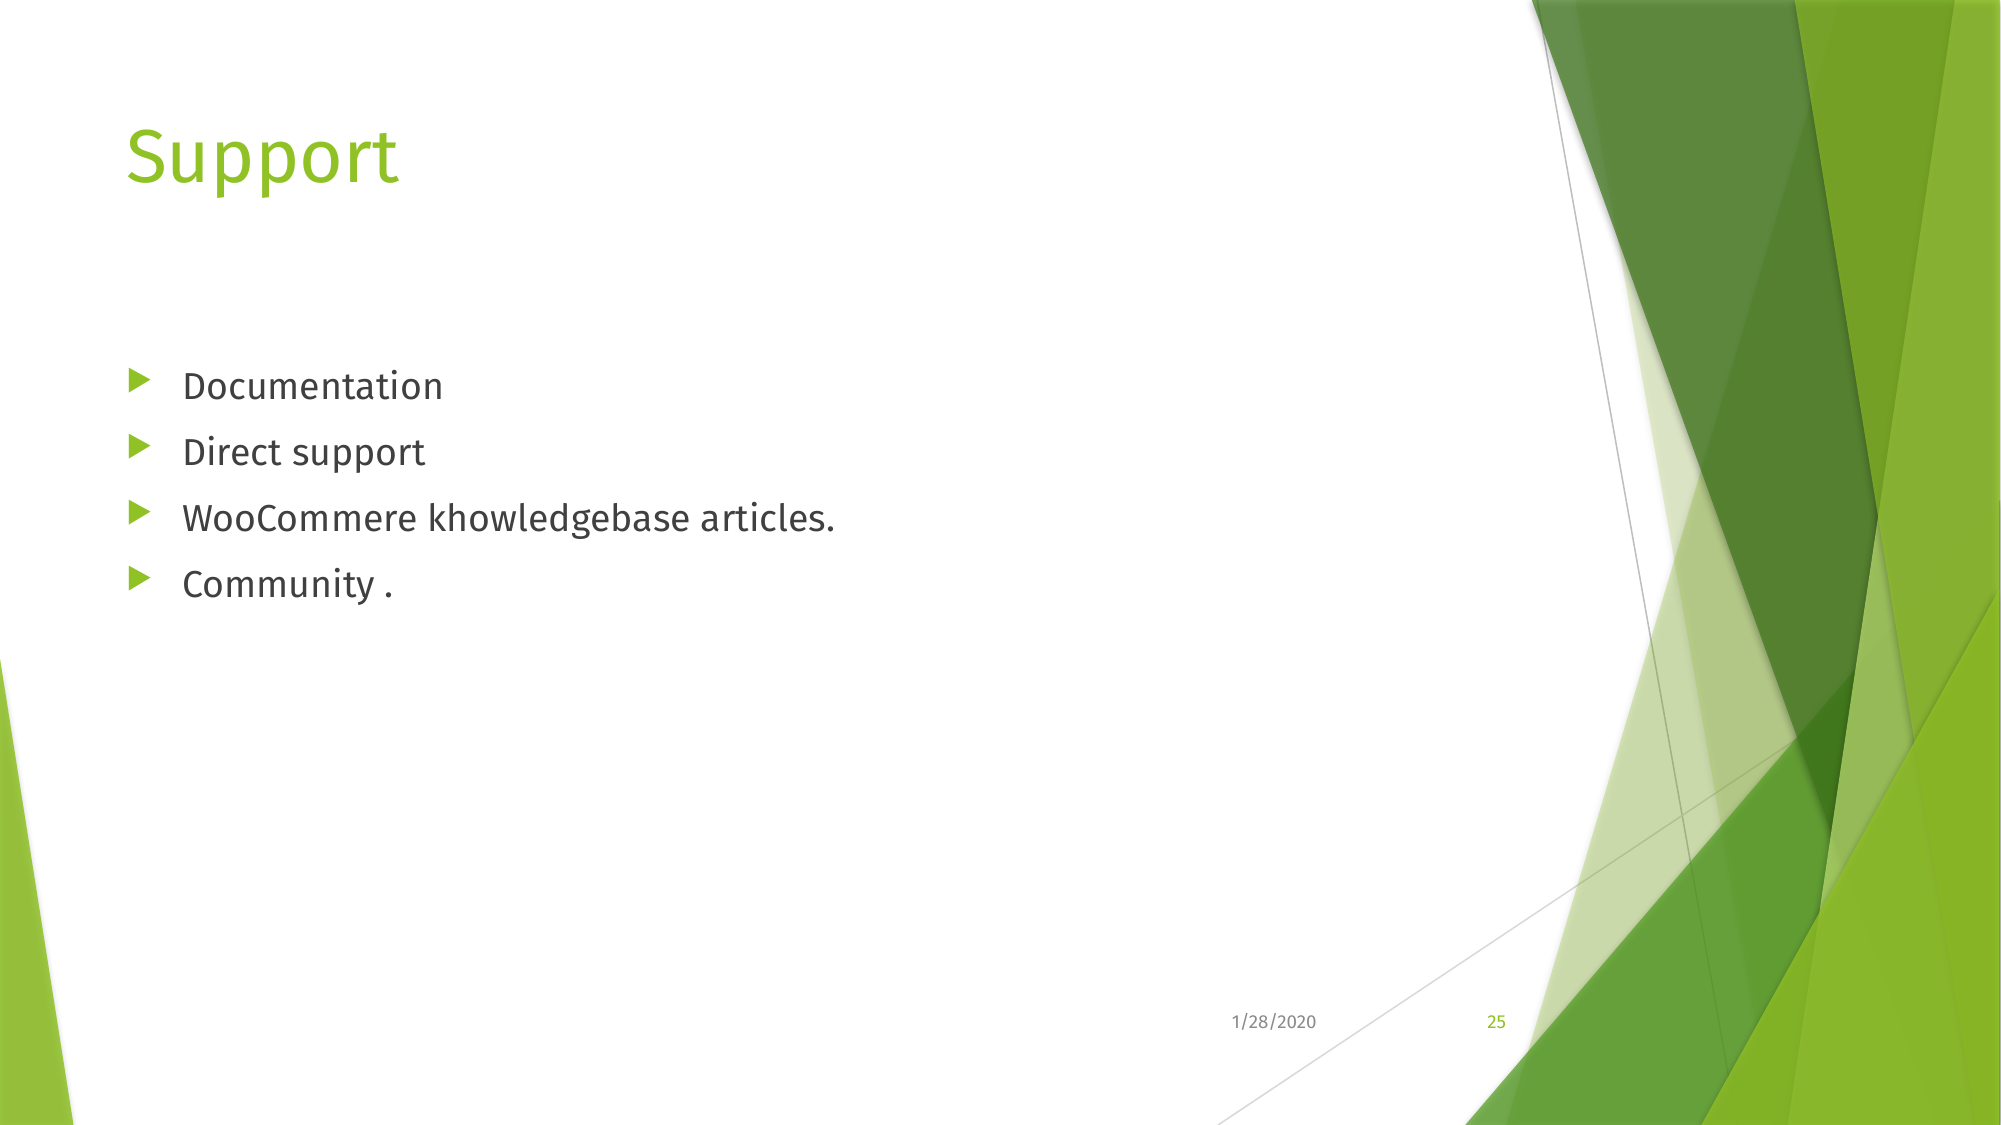

# Support
Documentation
Direct support
WooCommere khowledgebase articles.
Community .
1/28/2020
25